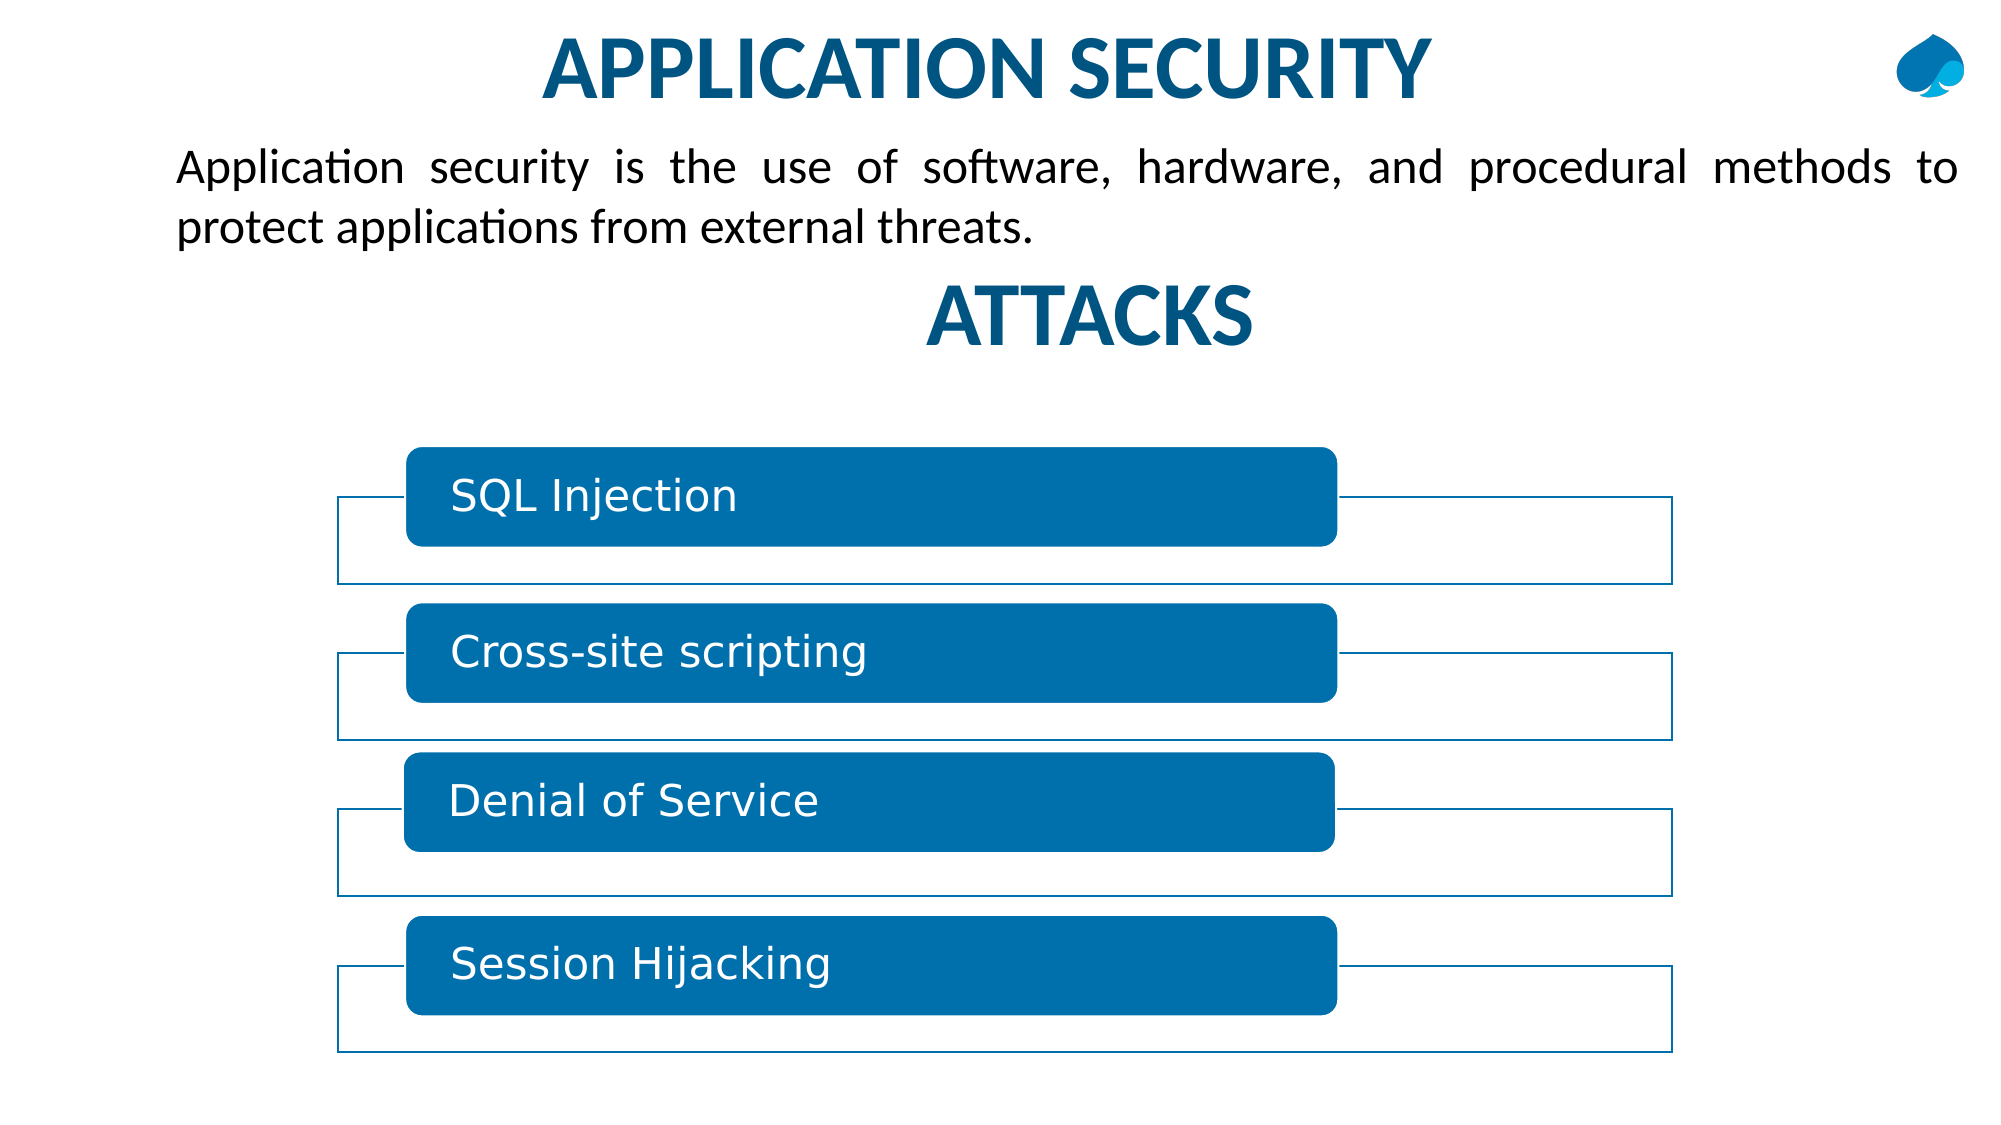

APPLICATION SECURITY
Application security is the use of software, hardware, and procedural methods to protect applications from external threats.
					ATTACKS

SQL Injection
Cross-site scripting
Denial of Service
Session Hijacking